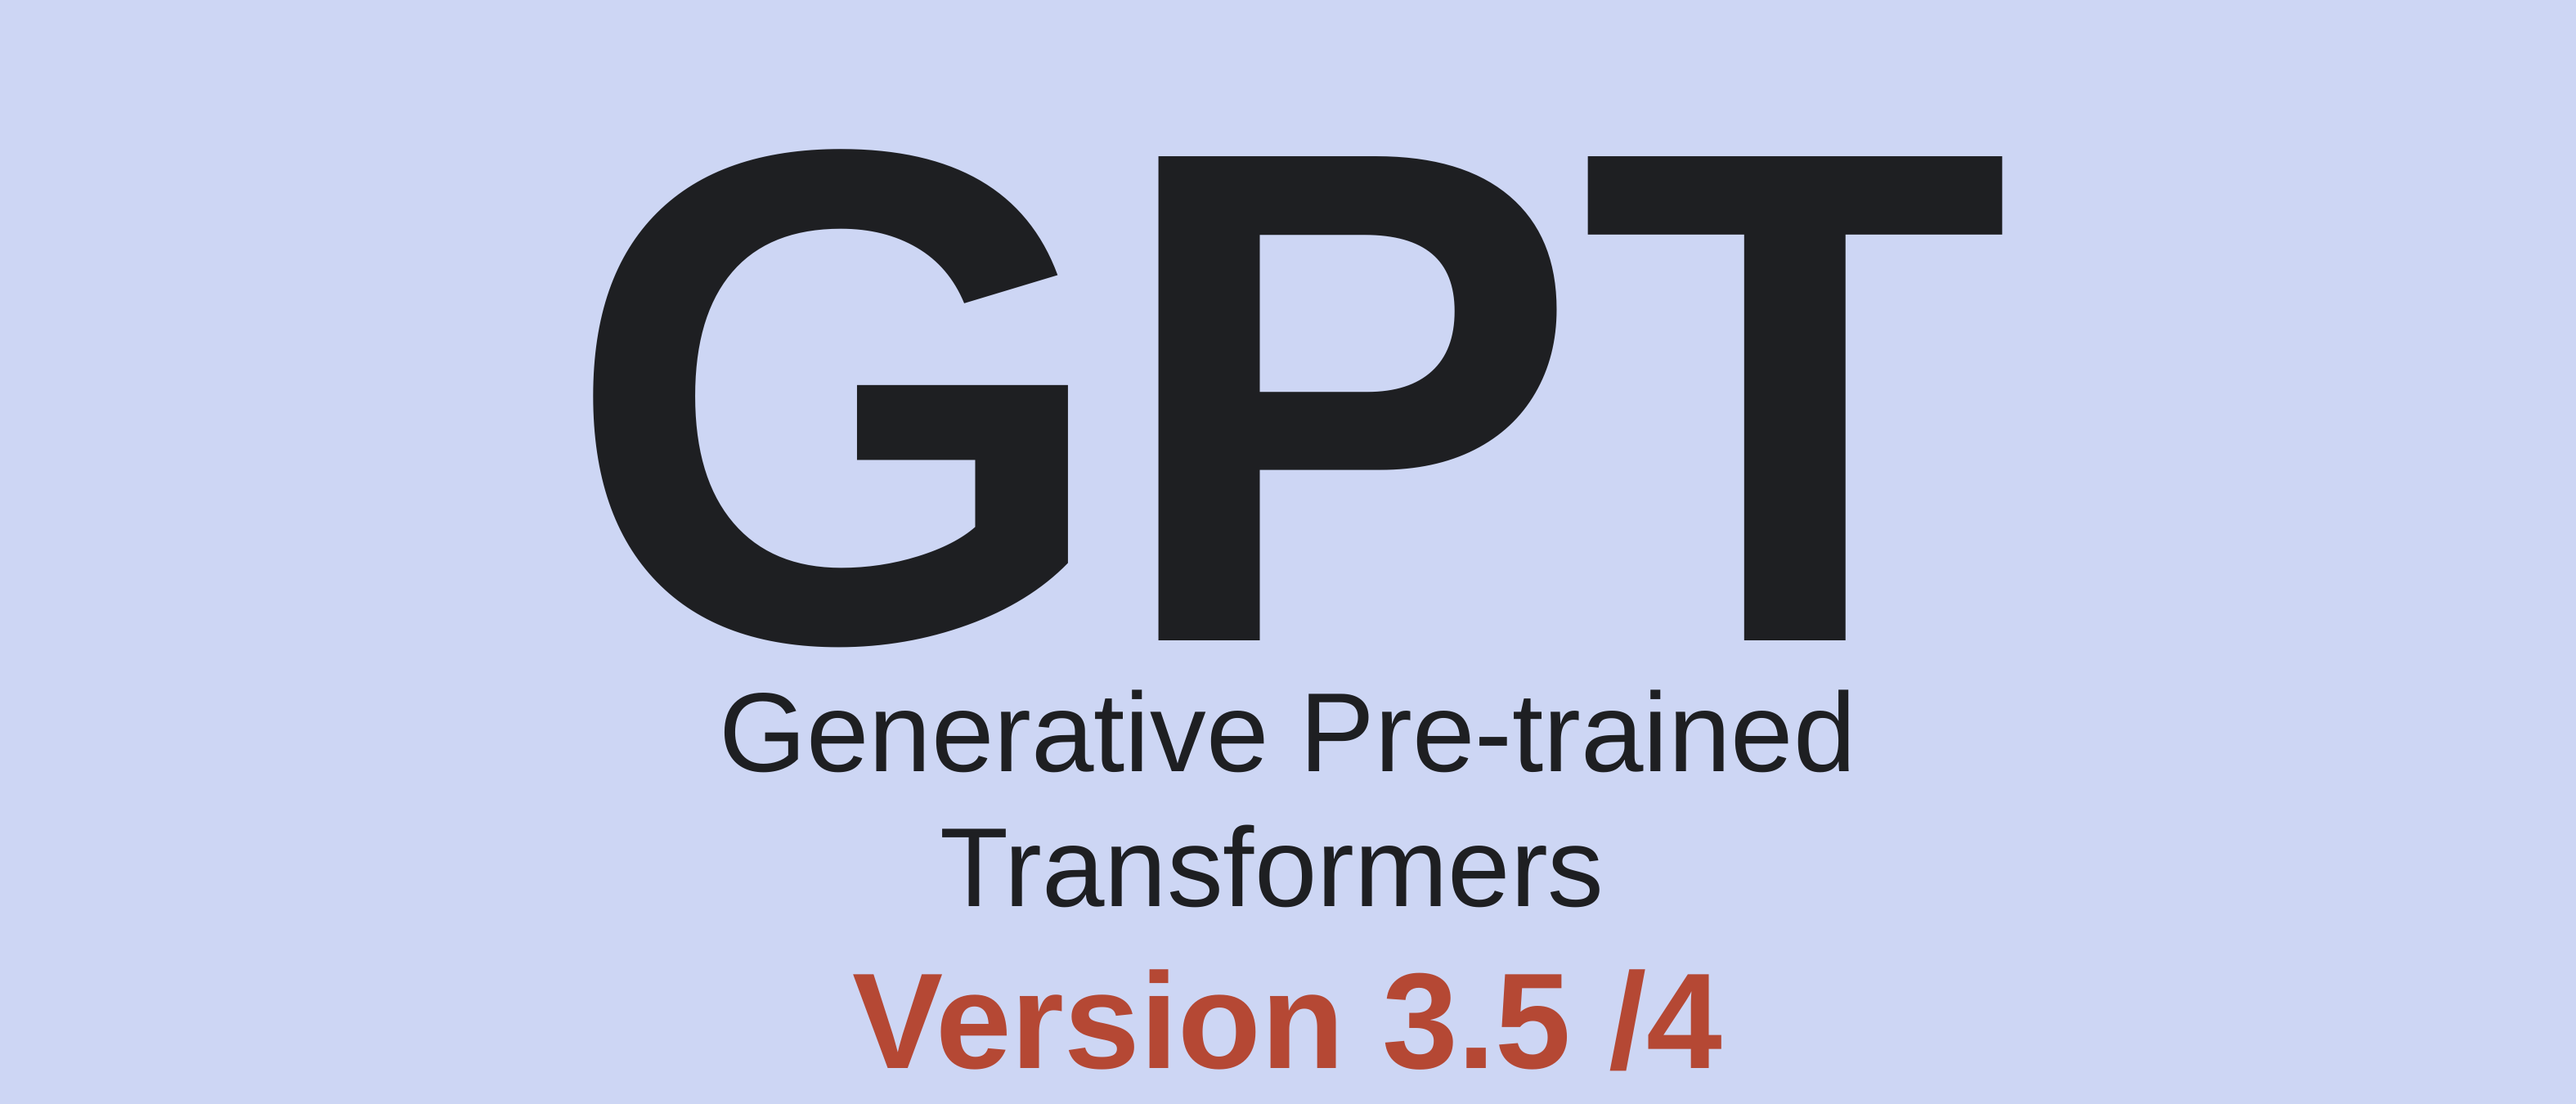

GPT
Generative Pre-trained Transformers
Version 3.5 /4